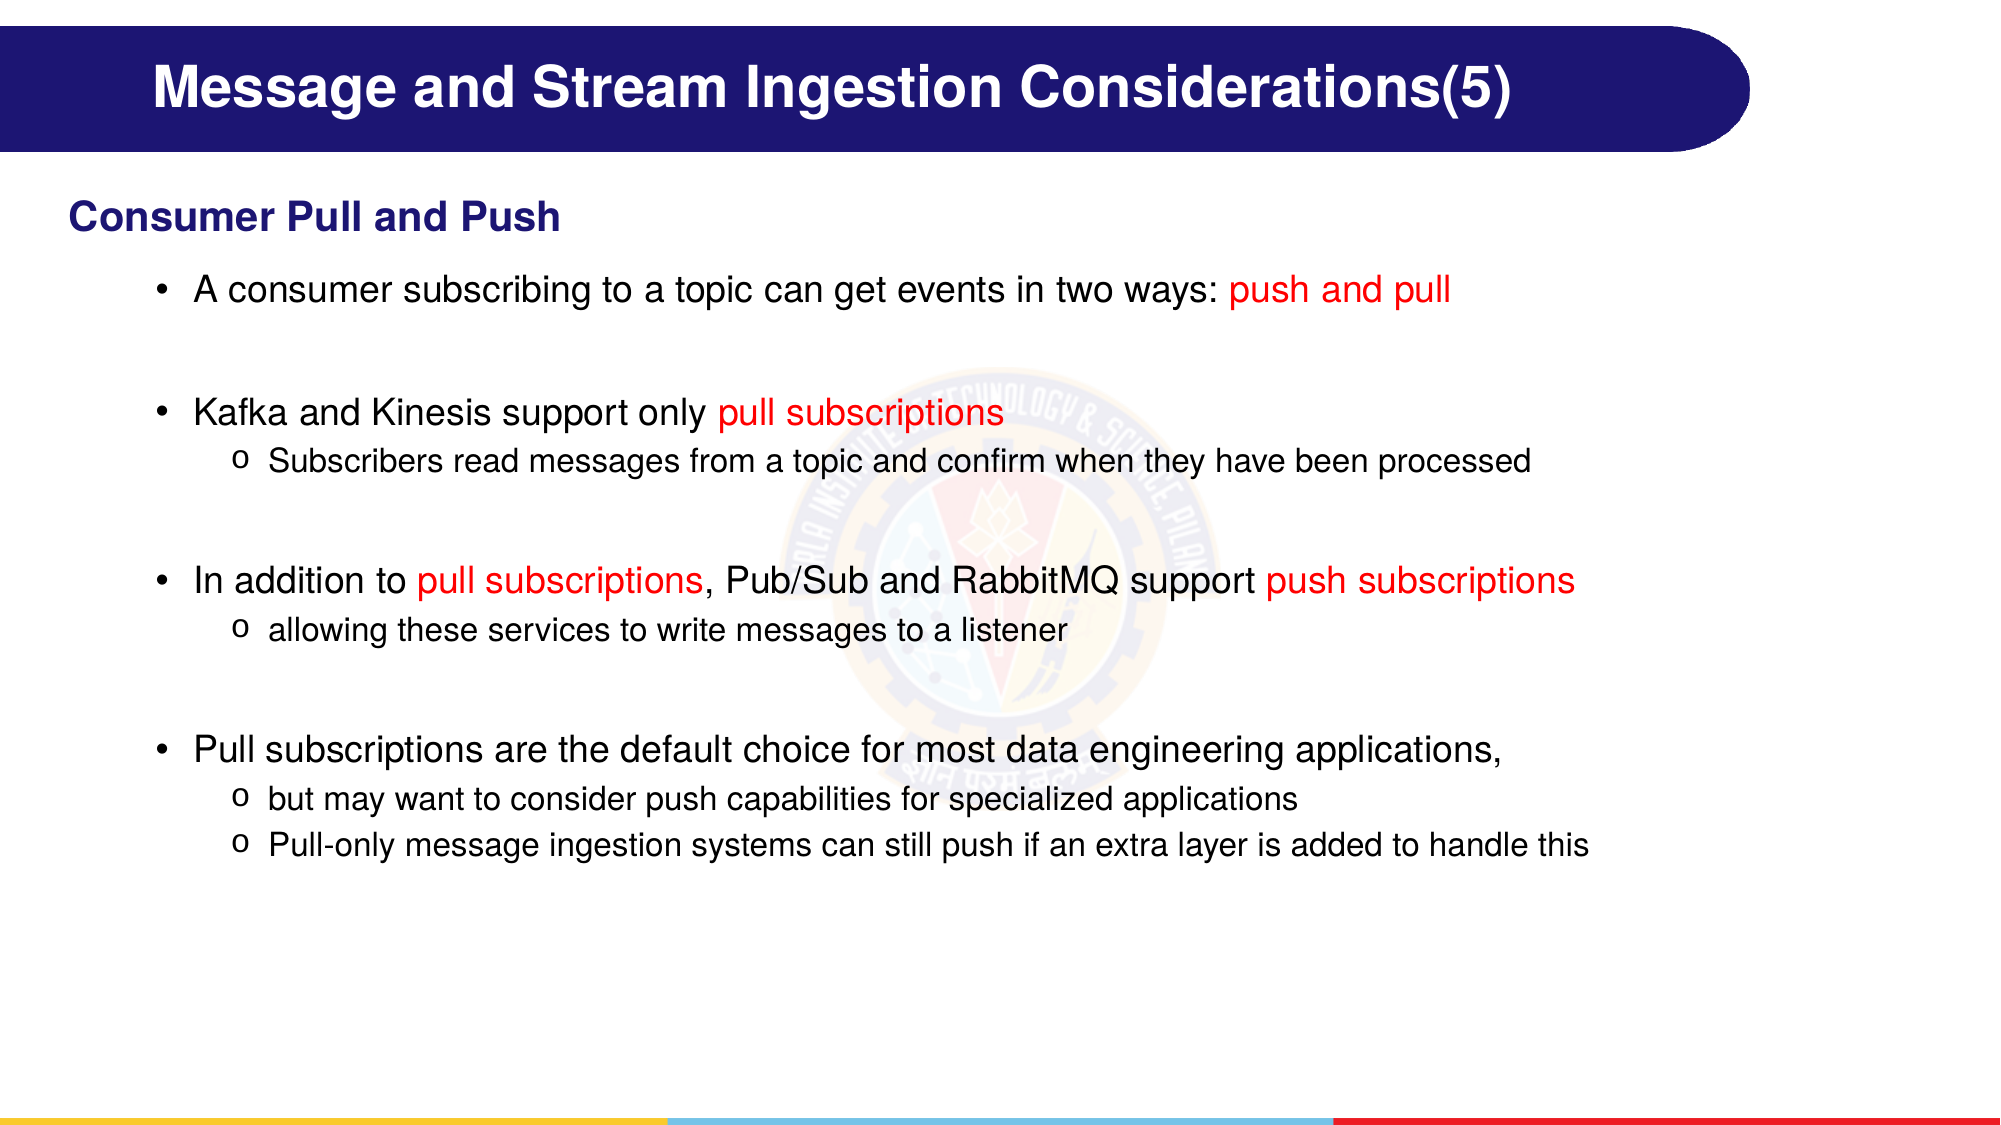

# Message and Stream Ingestion Considerations(5)
Consumer Pull and Push
A consumer subscribing to a topic can get events in two ways: push and pull

Kafka and Kinesis support only pull subscriptions
Subscribers read messages from a topic and confirm when they have been processed

In addition to pull subscriptions, Pub/Sub and RabbitMQ support push subscriptions
allowing these services to write messages to a listener

Pull subscriptions are the default choice for most data engineering applications,
but may want to consider push capabilities for specialized applications
Pull-only message ingestion systems can still push if an extra layer is added to handle this